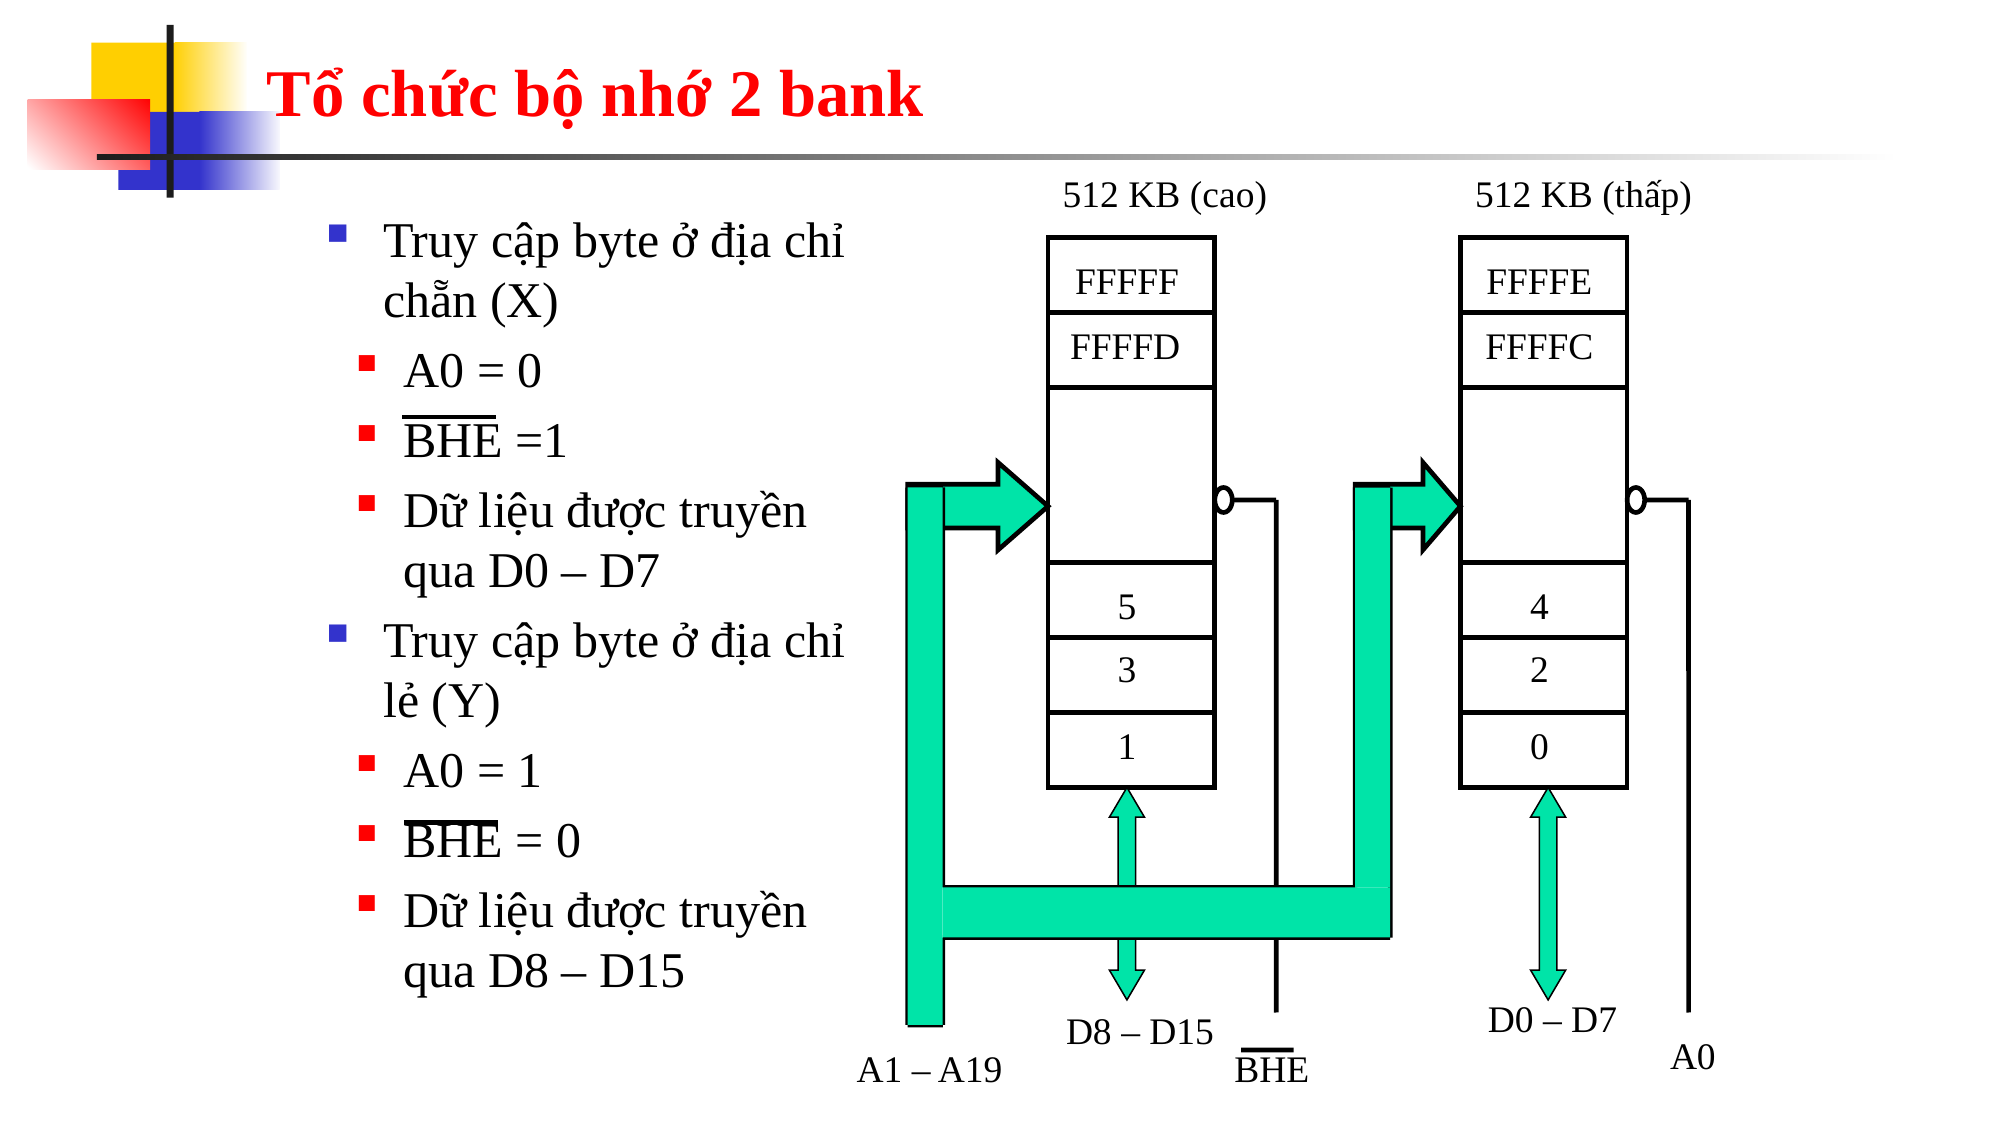

# Tổ chức bộ nhớ 2 bank
512 KB (cao)

FFFFF

FFFFD

5

3

1

512 KB (thấp)

FFFFE

FFFFC

4

2

0

D0 – D7
D8 – D15
A1 – A19
BHE

A0
Truy cập byte ở địa chỉ chẵn (X)
A0 = 0
BHE =1
Dữ liệu được truyền qua D0 – D7
Truy cập byte ở địa chỉ lẻ (Y)
A0 = 1
BHE = 0
Dữ liệu được truyền qua D8 – D15